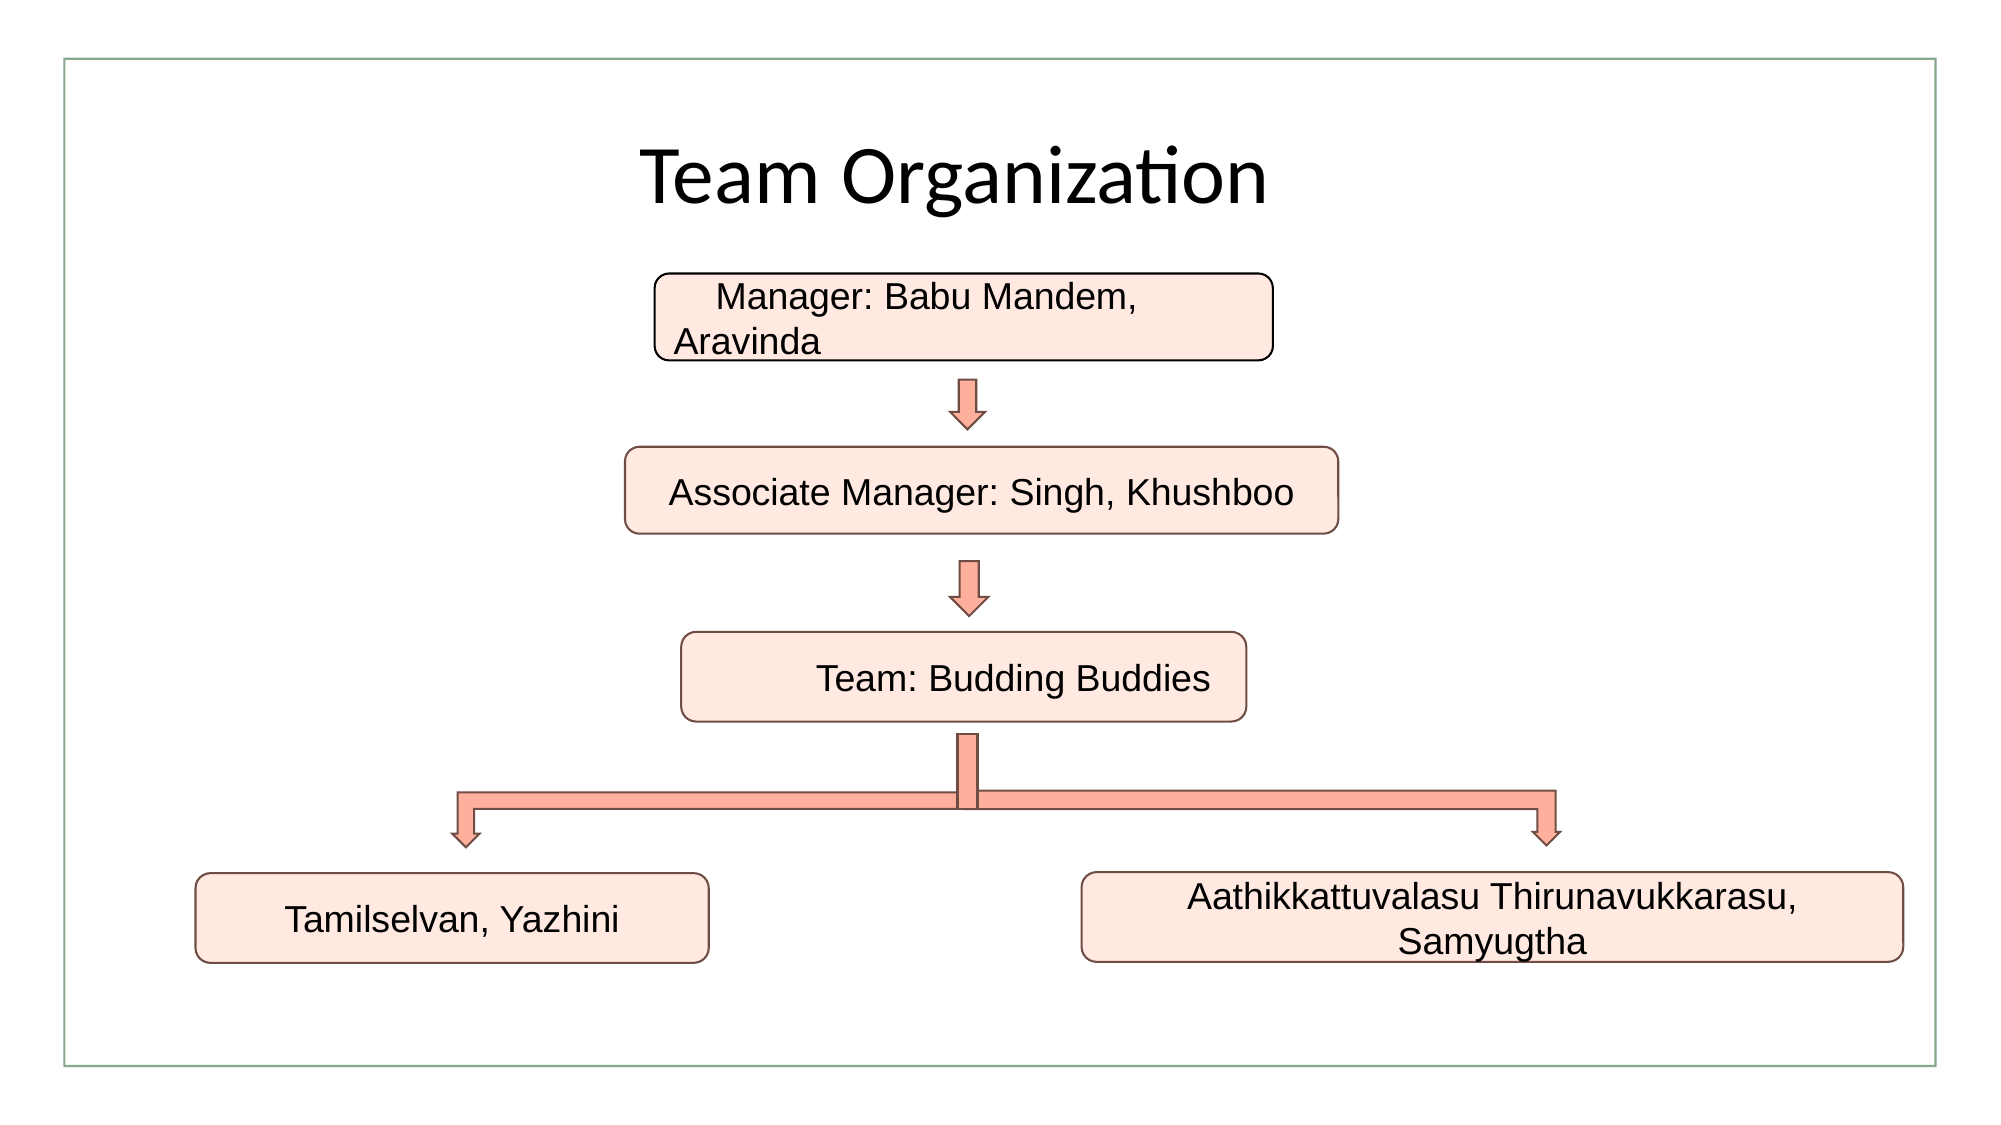

Team Organization
    Manager: Babu Mandem, Aravinda

Associate Manager: Singh, Khushboo

           Team: Budding Buddies

Aathikkattuvalasu Thirunavukkarasu, Samyugtha
Tamilselvan, Yazhini